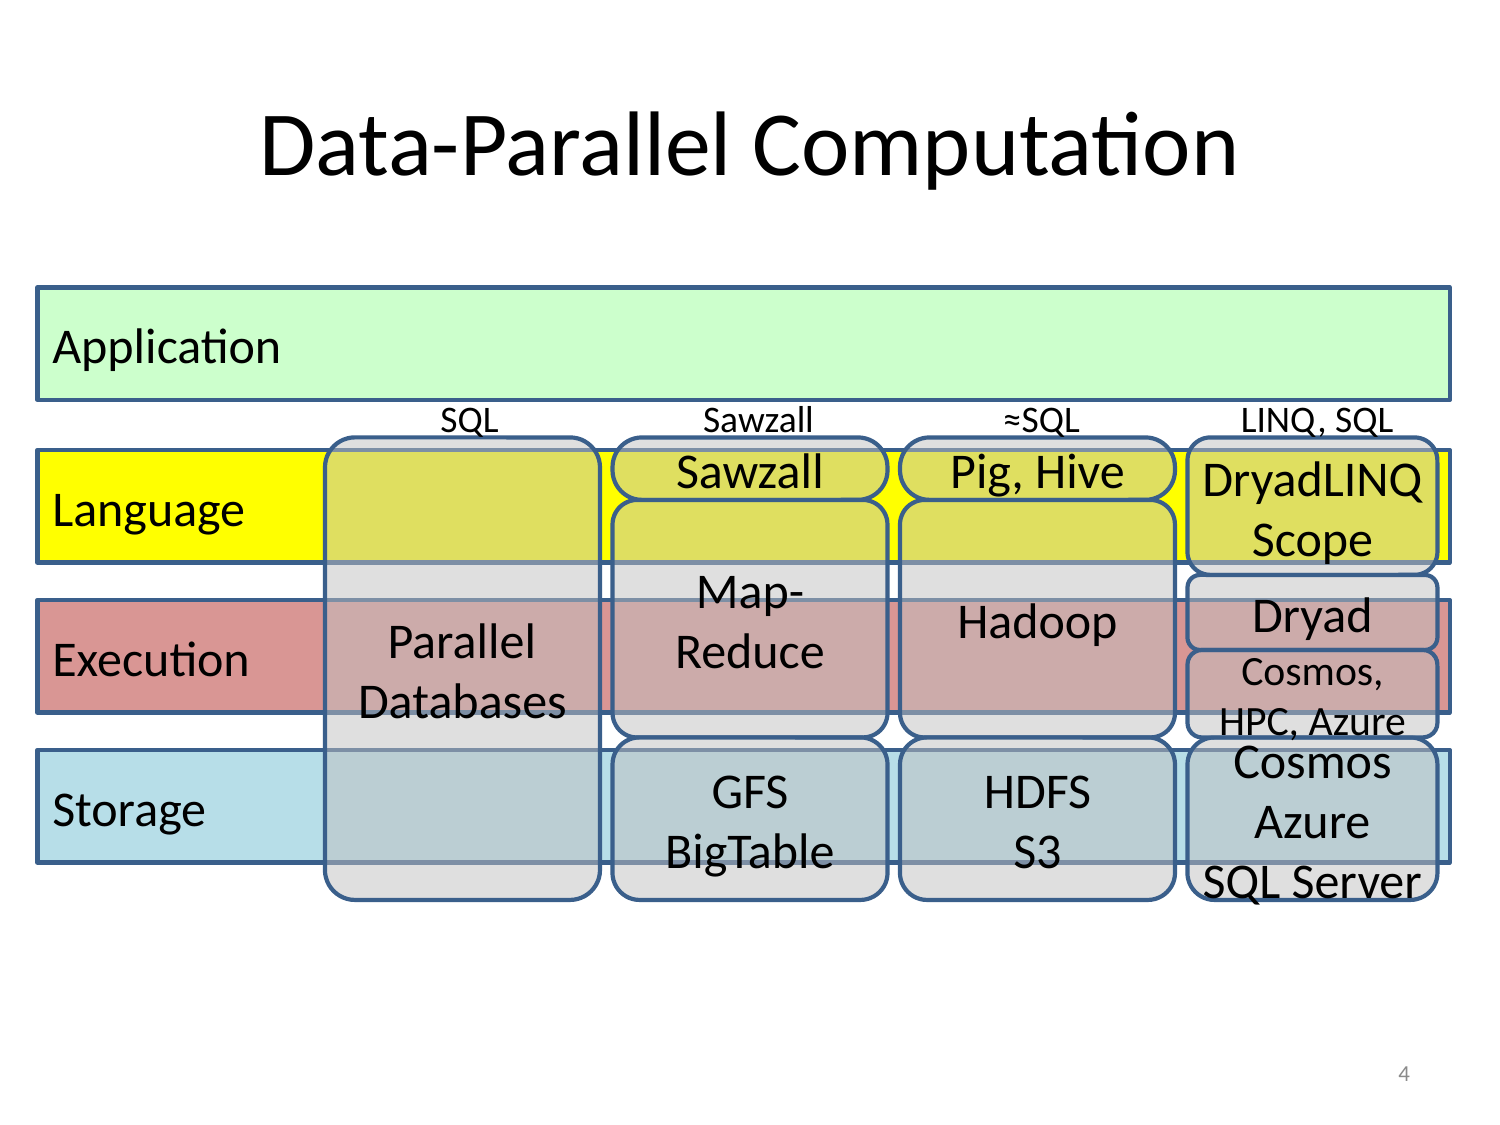

# Data-Parallel Computation
Application
SQL
Sawzall
≈SQL
LINQ, SQL
Parallel
Databases
Sawzall
Pig, Hive
DryadLINQ
Scope
Language
Map-Reduce
Hadoop
Dryad
Execution
Cosmos, HPC, Azure
GFS
BigTable
HDFS
S3
Cosmos
Azure
SQL Server
Storage
4